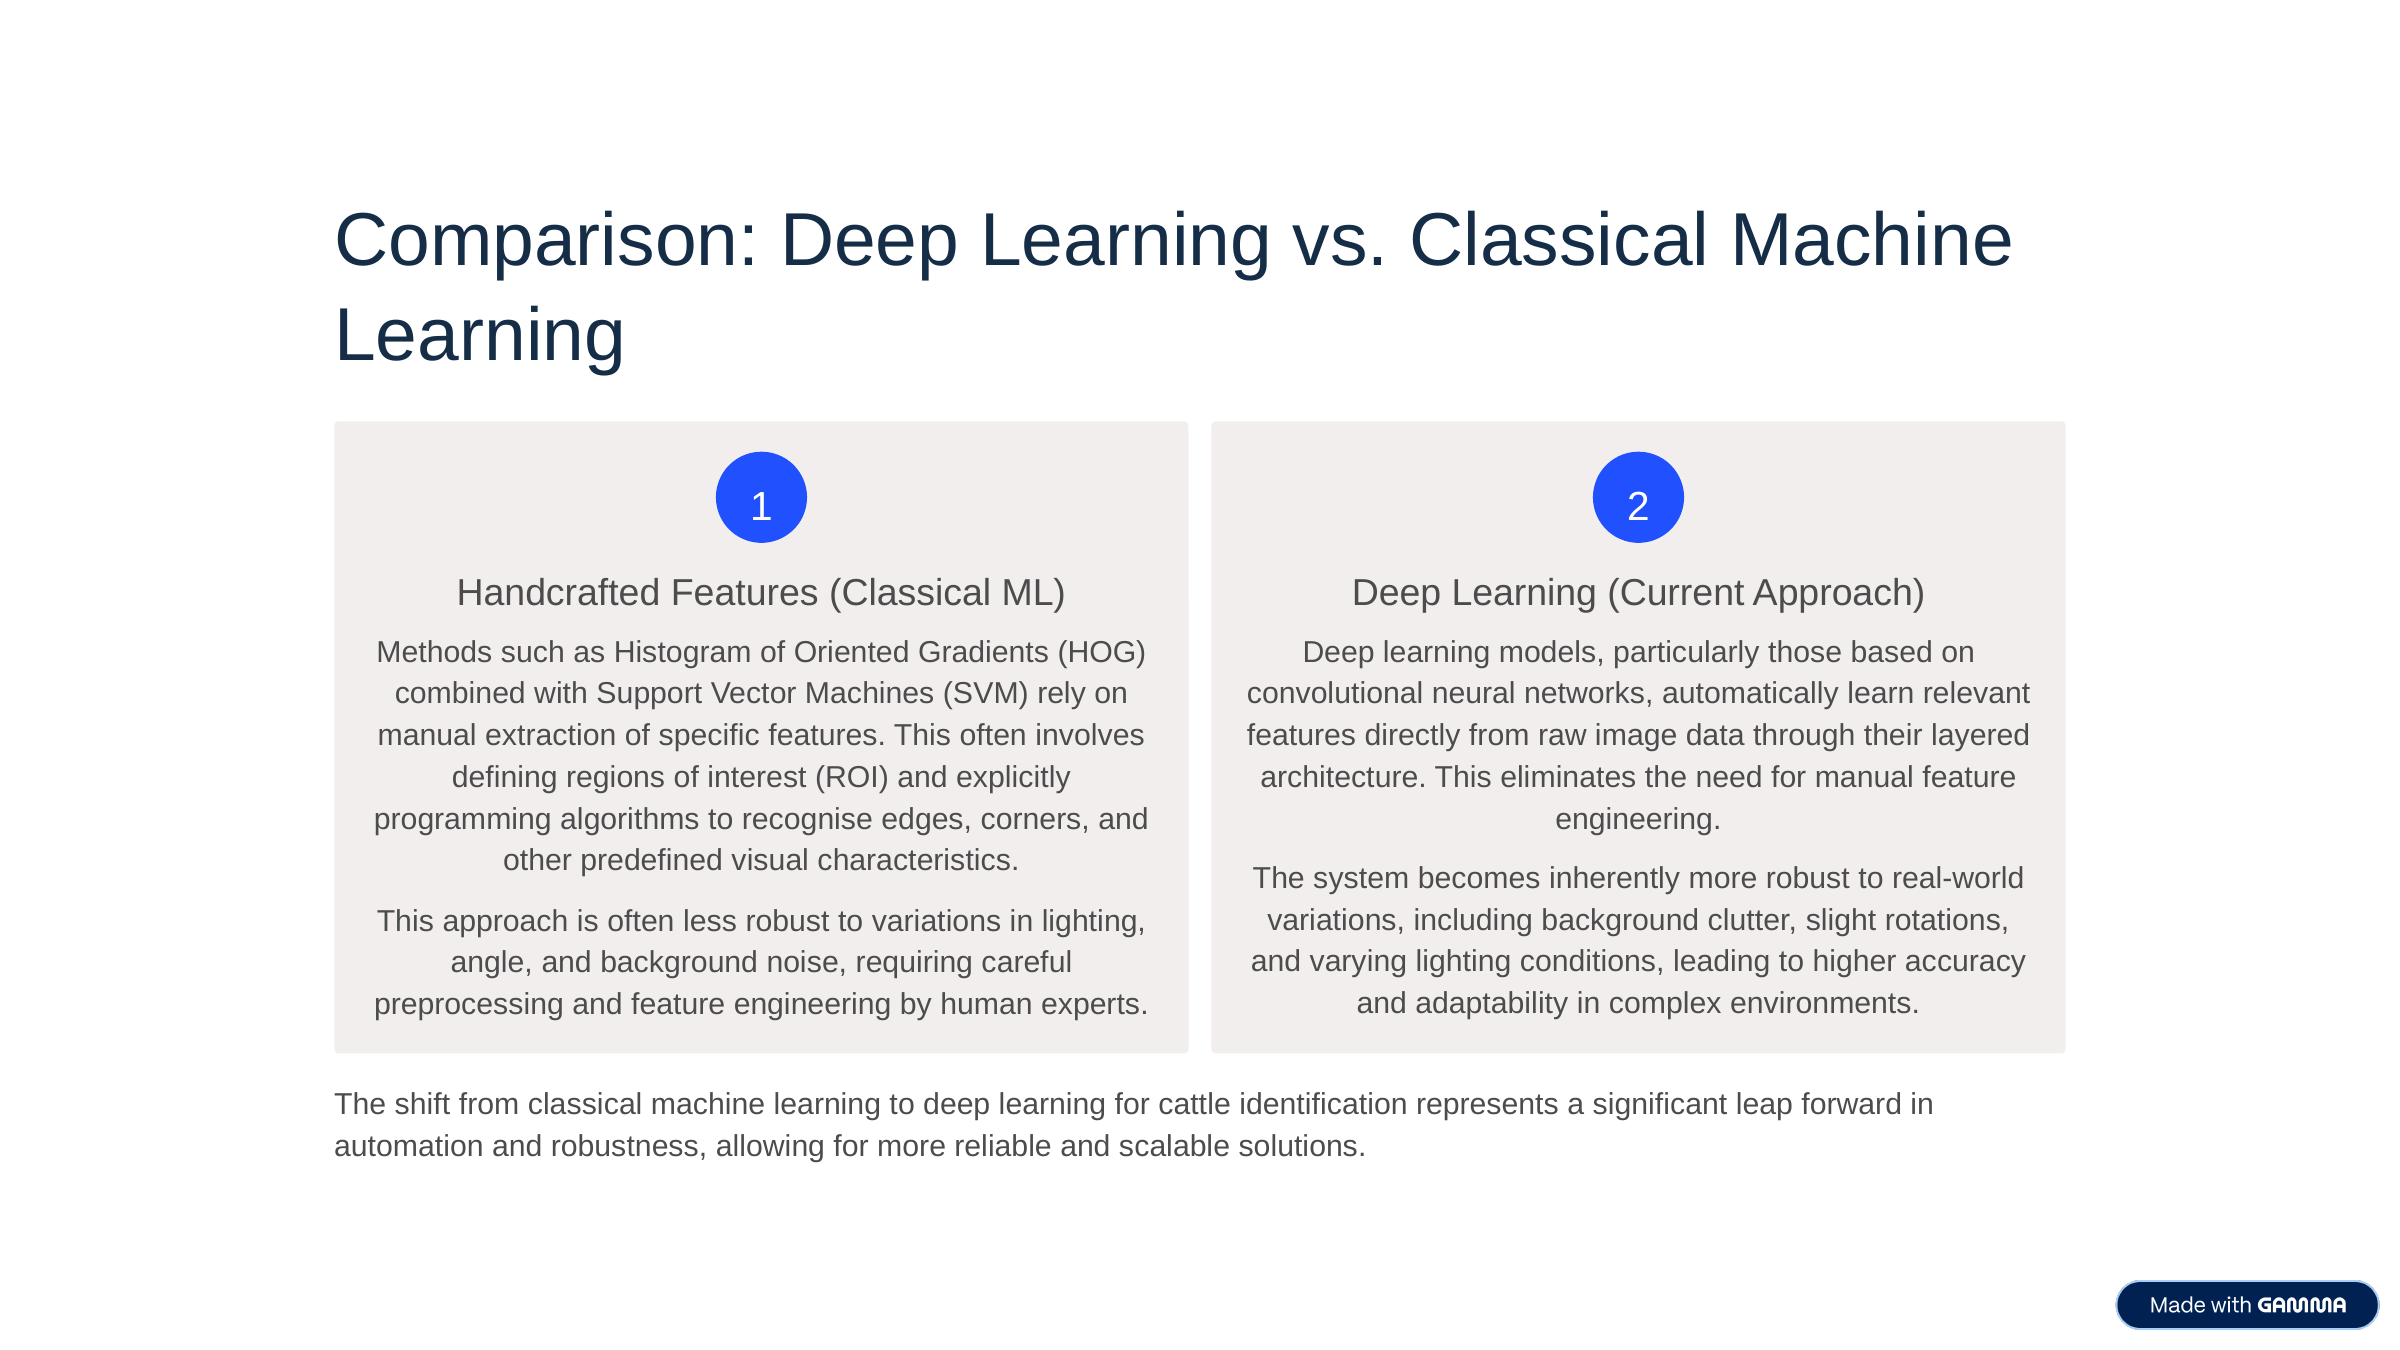

Comparison: Deep Learning vs. Classical Machine Learning

1
2
Handcrafted Features (Classical ML)
Deep Learning (Current Approach)
Methods such as Histogram of Oriented Gradients (HOG) combined with Support Vector Machines (SVM) rely on manual extraction of specific features. This often involves defining regions of interest (ROI) and explicitly programming algorithms to recognise edges, corners, and other predefined visual characteristics.
Deep learning models, particularly those based on convolutional neural networks, automatically learn relevant features directly from raw image data through their layered architecture. This eliminates the need for manual feature engineering.
The system becomes inherently more robust to real-world variations, including background clutter, slight rotations, and varying lighting conditions, leading to higher accuracy and adaptability in complex environments.
This approach is often less robust to variations in lighting, angle, and background noise, requiring careful preprocessing and feature engineering by human experts.
The shift from classical machine learning to deep learning for cattle identification represents a significant leap forward in automation and robustness, allowing for more reliable and scalable solutions.